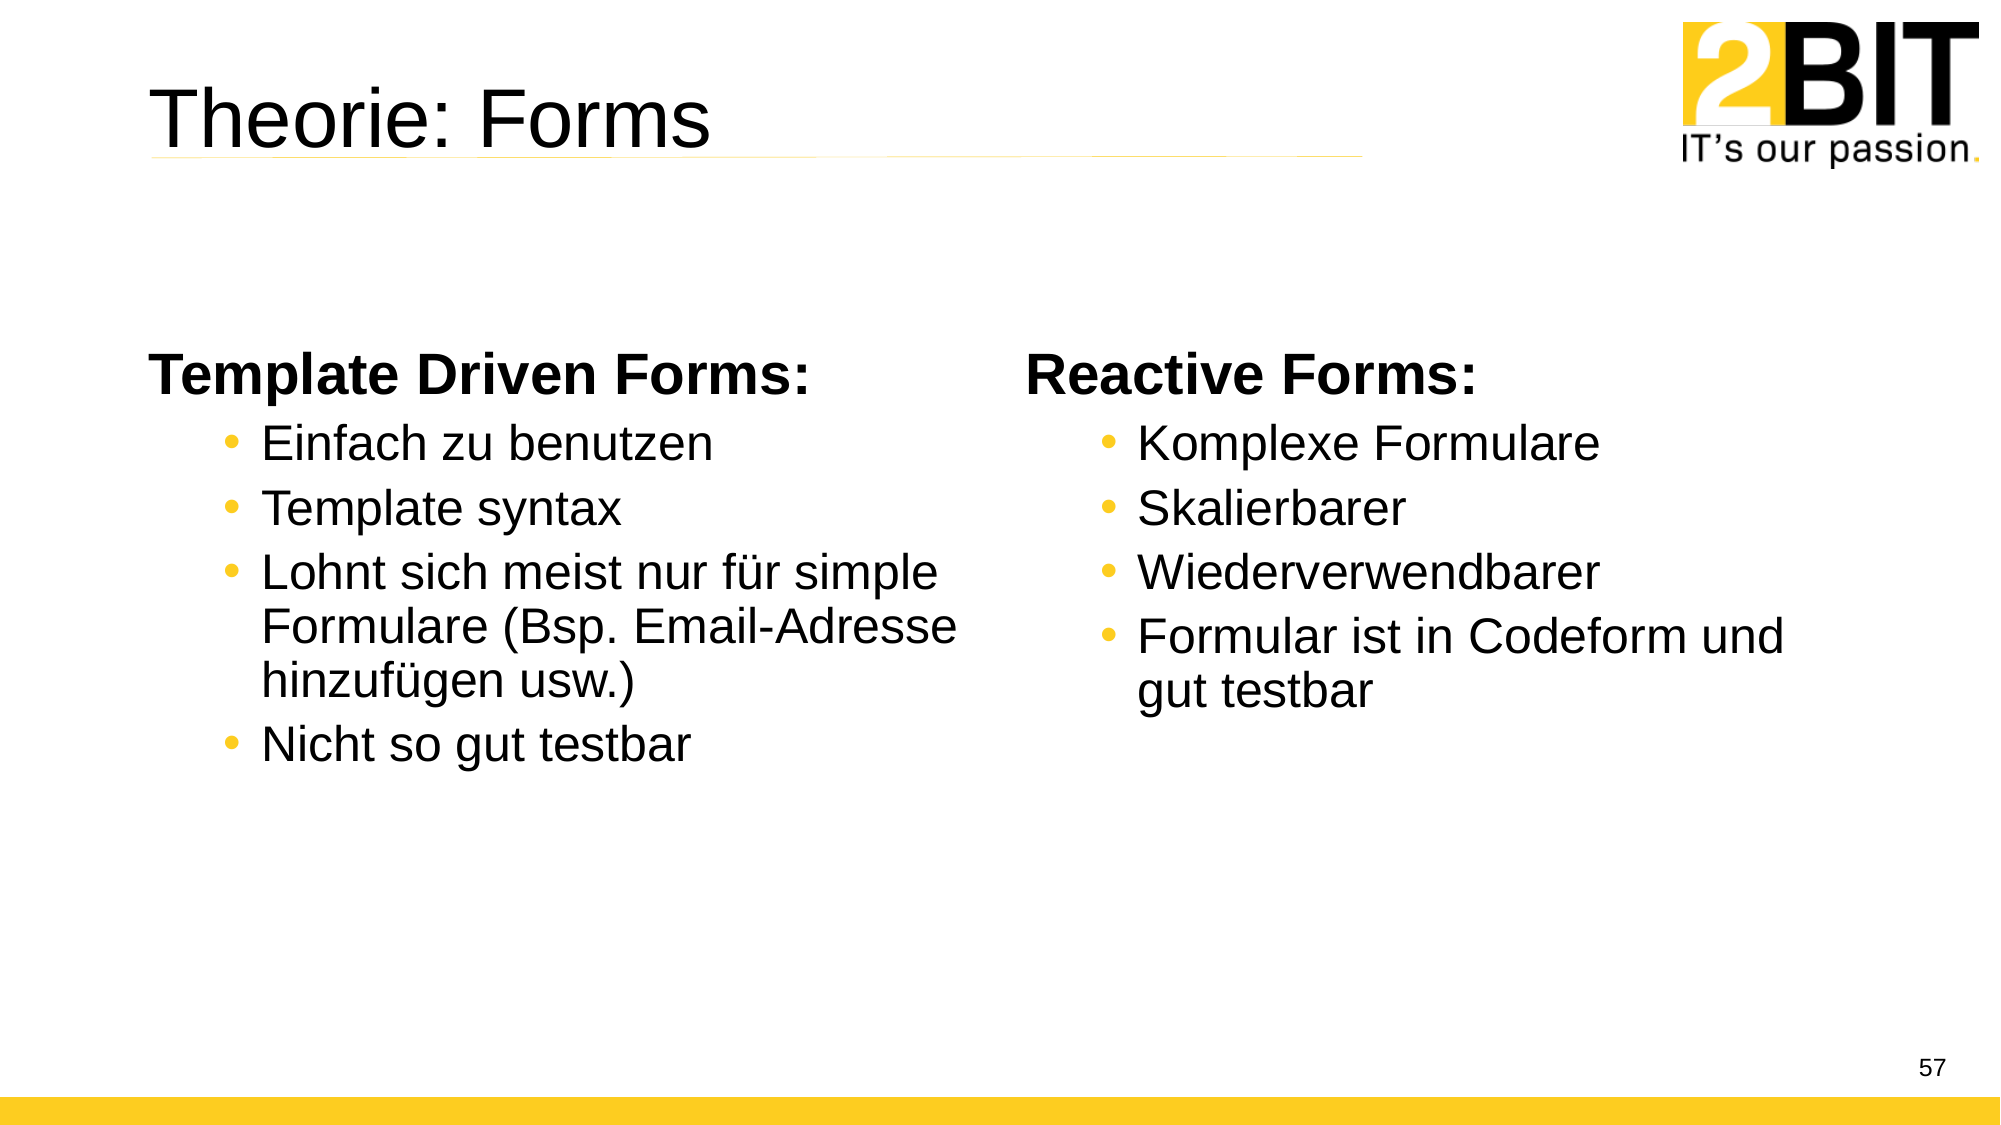

# Theorie: Forms
Template Driven Forms:
Einfach zu benutzen
Template syntax
Lohnt sich meist nur für simple Formulare (Bsp. Email-Adresse hinzufügen usw.)
Nicht so gut testbar
Reactive Forms:
Komplexe Formulare
Skalierbarer
Wiederverwendbarer
Formular ist in Codeform und gut testbar